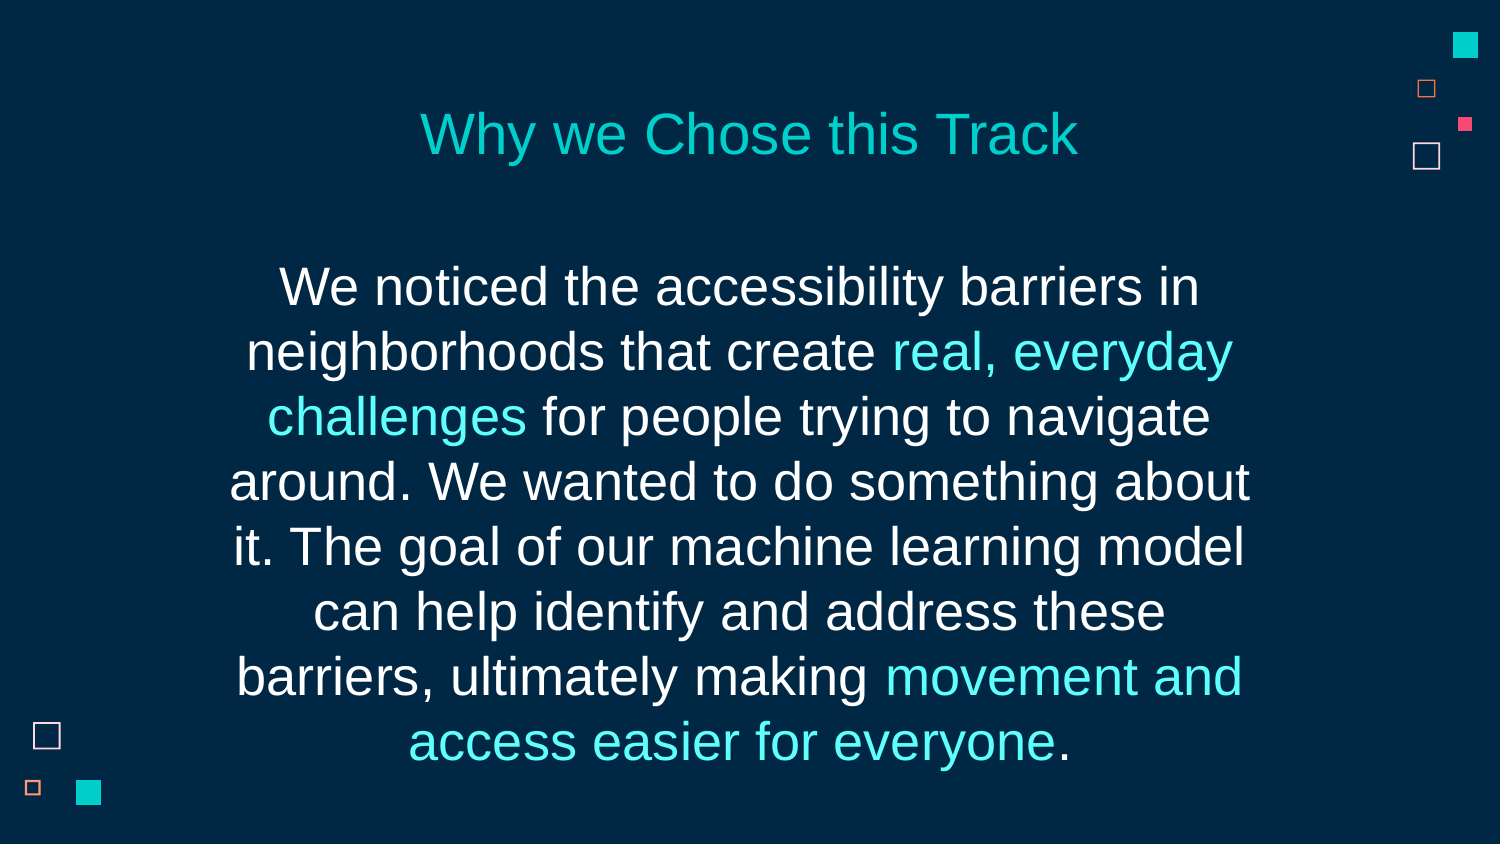

# Why we Chose this Track
We noticed the accessibility barriers in neighborhoods that create real, everyday challenges for people trying to navigate around. We wanted to do something about it. The goal of our machine learning model can help identify and address these barriers, ultimately making movement and access easier for everyone.